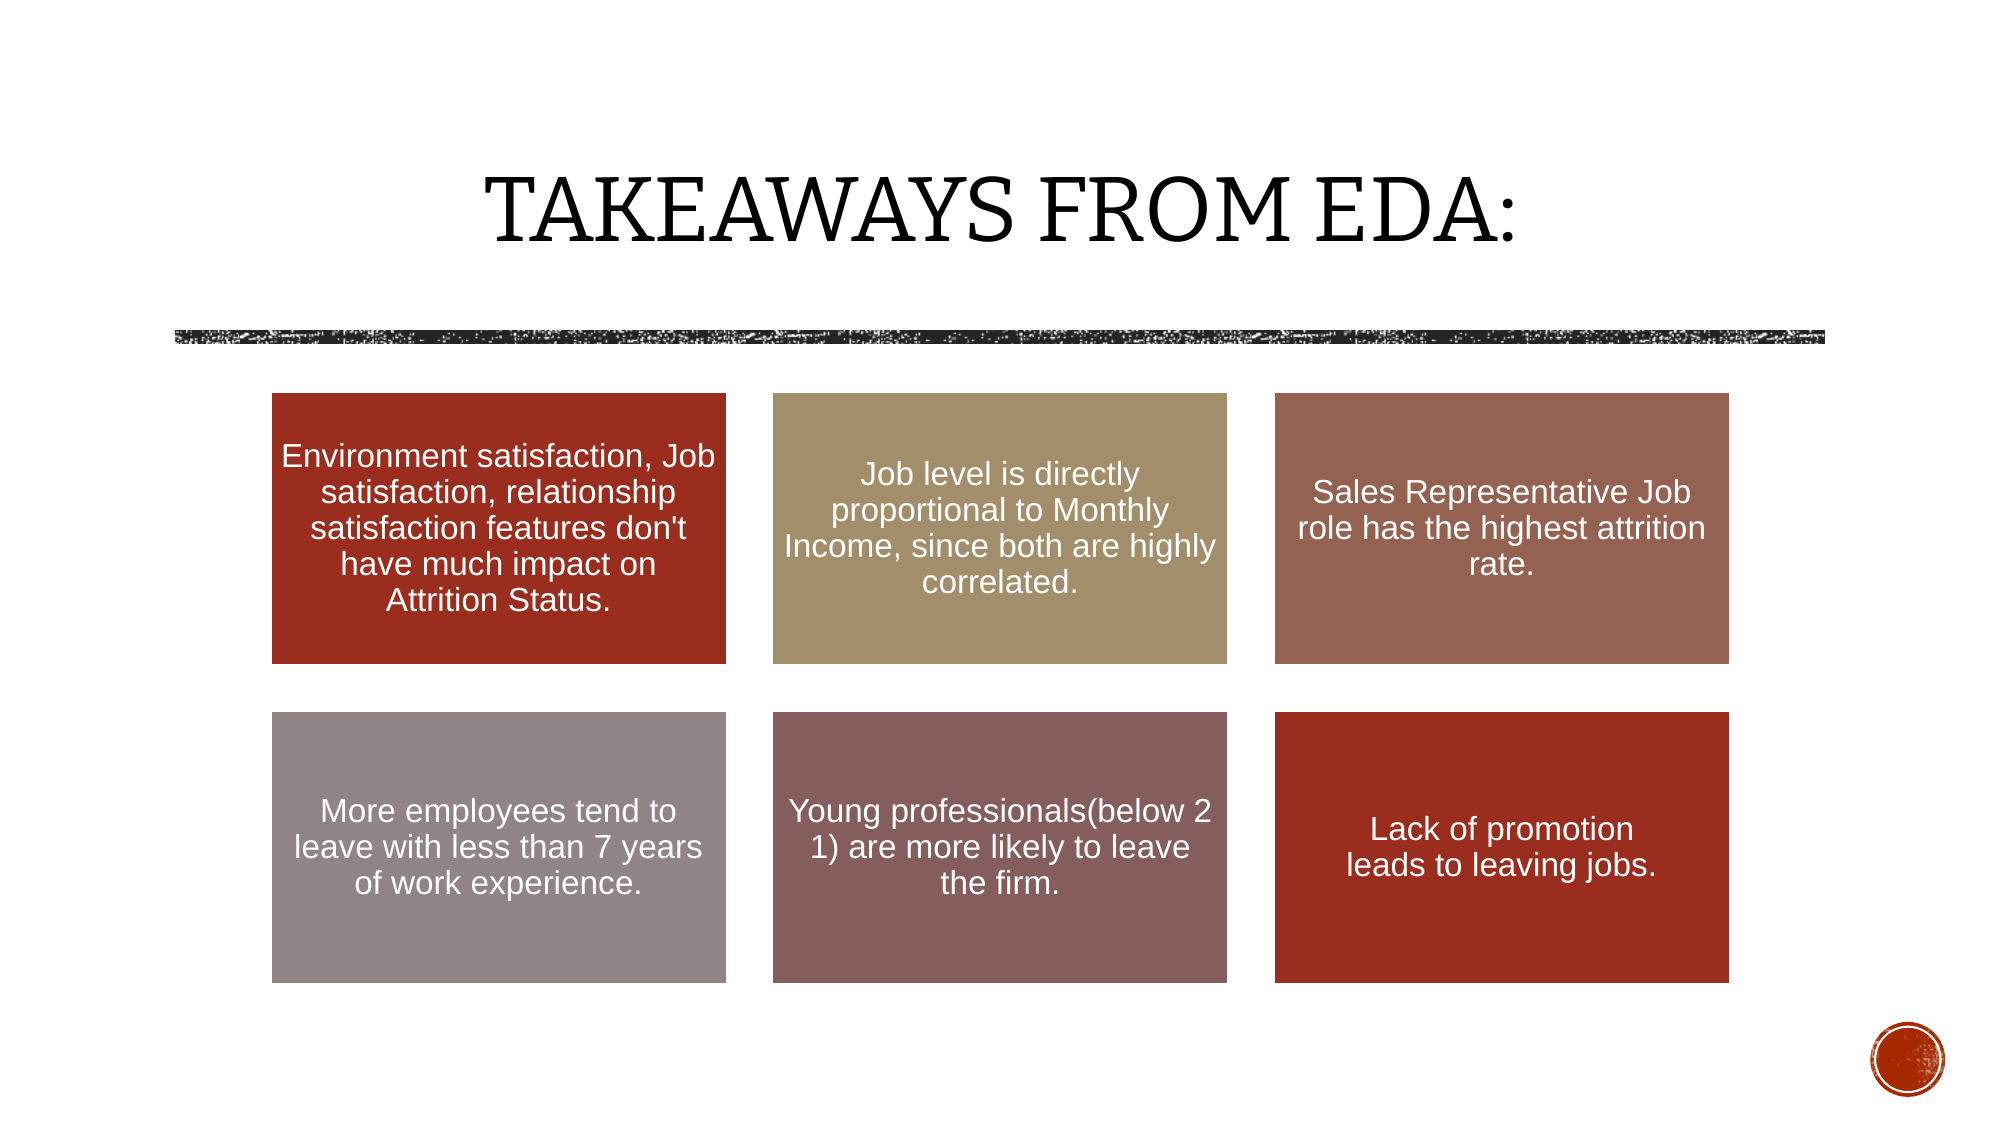

# Takeaways from eda:

Environment satisfaction, Job satisfaction, relationship satisfaction features don't have much impact on Attrition Status.
Job level is directly proportional to Monthly Income, since both are highly correlated.
Sales Representative Job role has the highest attrition rate.
More employees tend to leave with less than 7 years of work experience.
Young professionals(below 21) are more likely to leave the firm.
Lack of promotion leads to leaving jobs.